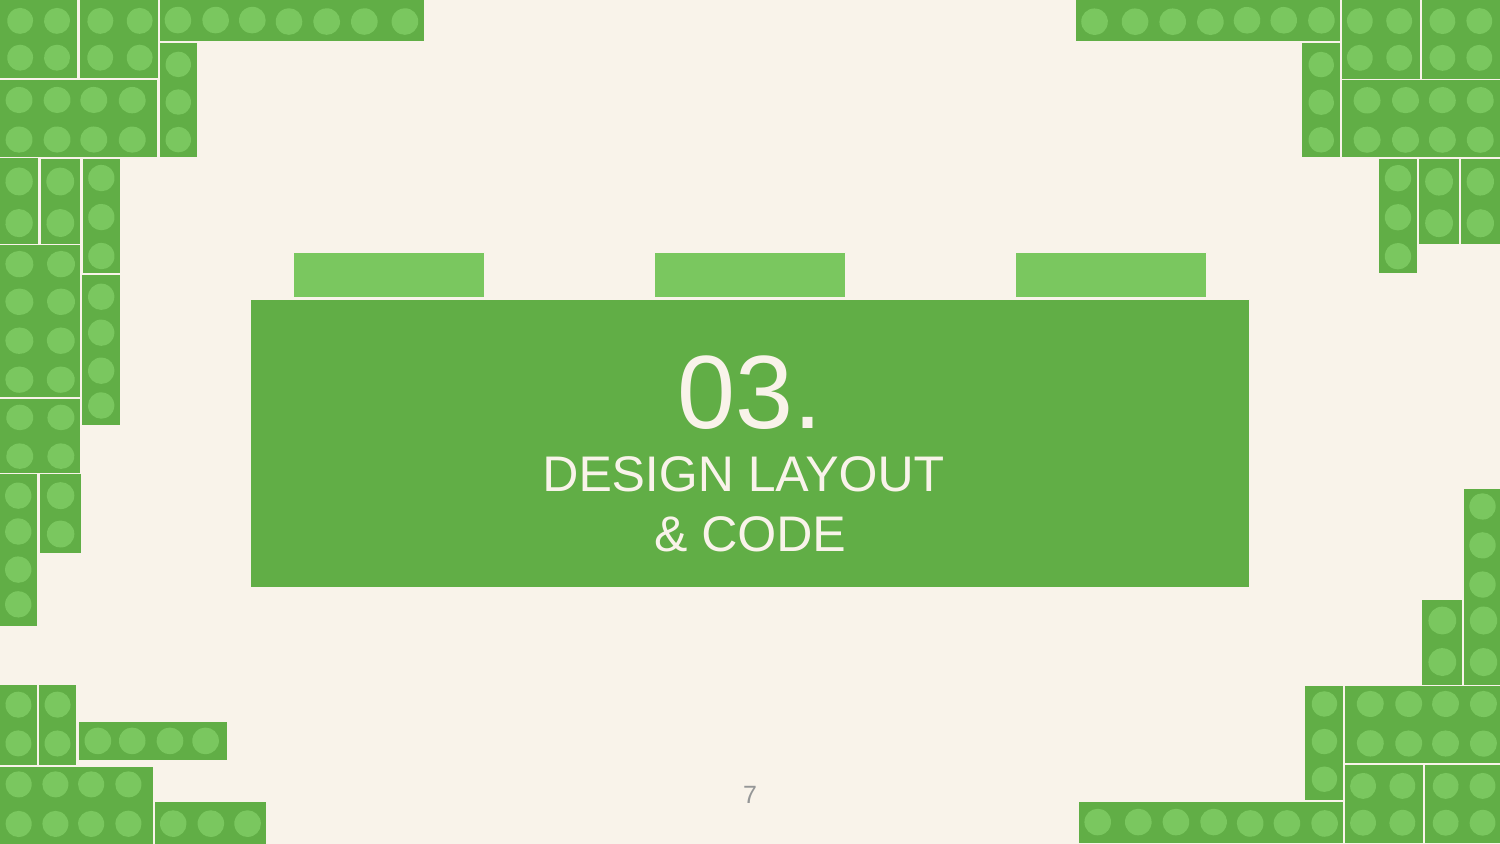

03.
# DESIGN LAYOUT & CODE
7